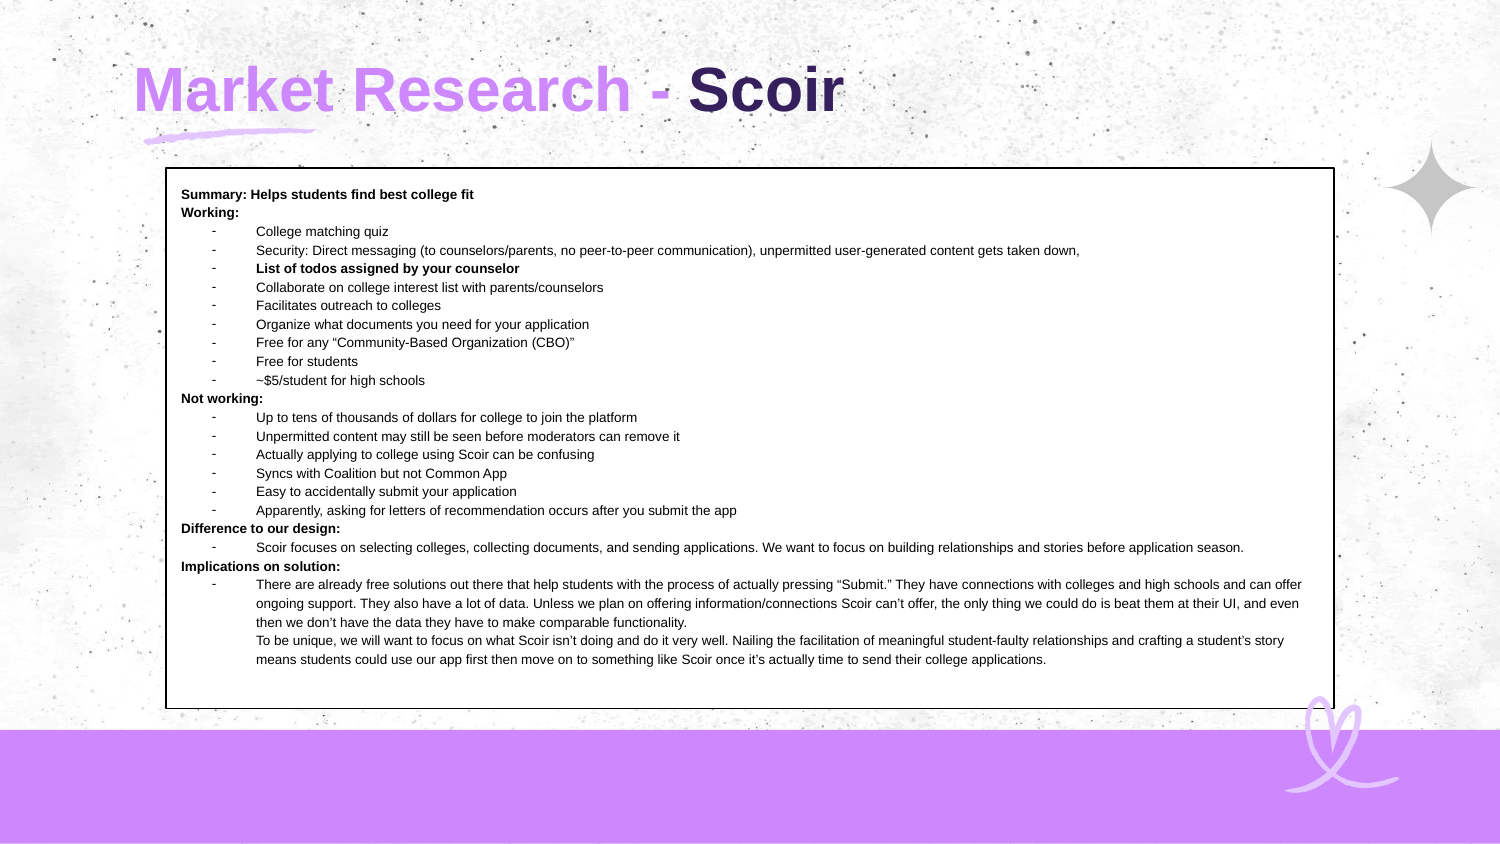

# Market Research - Scoir

Summary: Helps students find best college fit
Working:
College matching quiz
Security: Direct messaging (to counselors/parents, no peer-to-peer communication), unpermitted user-generated content gets taken down,
List of todos assigned by your counselor
Collaborate on college interest list with parents/counselors
Facilitates outreach to colleges
Organize what documents you need for your application
Free for any “Community-Based Organization (CBO)”
Free for students
~$5/student for high schools
Not working:
Up to tens of thousands of dollars for college to join the platform
Unpermitted content may still be seen before moderators can remove it
Actually applying to college using Scoir can be confusing
Syncs with Coalition but not Common App
Easy to accidentally submit your application
Apparently, asking for letters of recommendation occurs after you submit the app
Difference to our design:
Scoir focuses on selecting colleges, collecting documents, and sending applications. We want to focus on building relationships and stories before application season.
Implications on solution:
There are already free solutions out there that help students with the process of actually pressing “Submit.” They have connections with colleges and high schools and can offer ongoing support. They also have a lot of data. Unless we plan on offering information/connections Scoir can’t offer, the only thing we could do is beat them at their UI, and even then we don’t have the data they have to make comparable functionality.
To be unique, we will want to focus on what Scoir isn’t doing and do it very well. Nailing the facilitation of meaningful student-faulty relationships and crafting a student’s story means students could use our app first then move on to something like Scoir once it’s actually time to send their college applications.